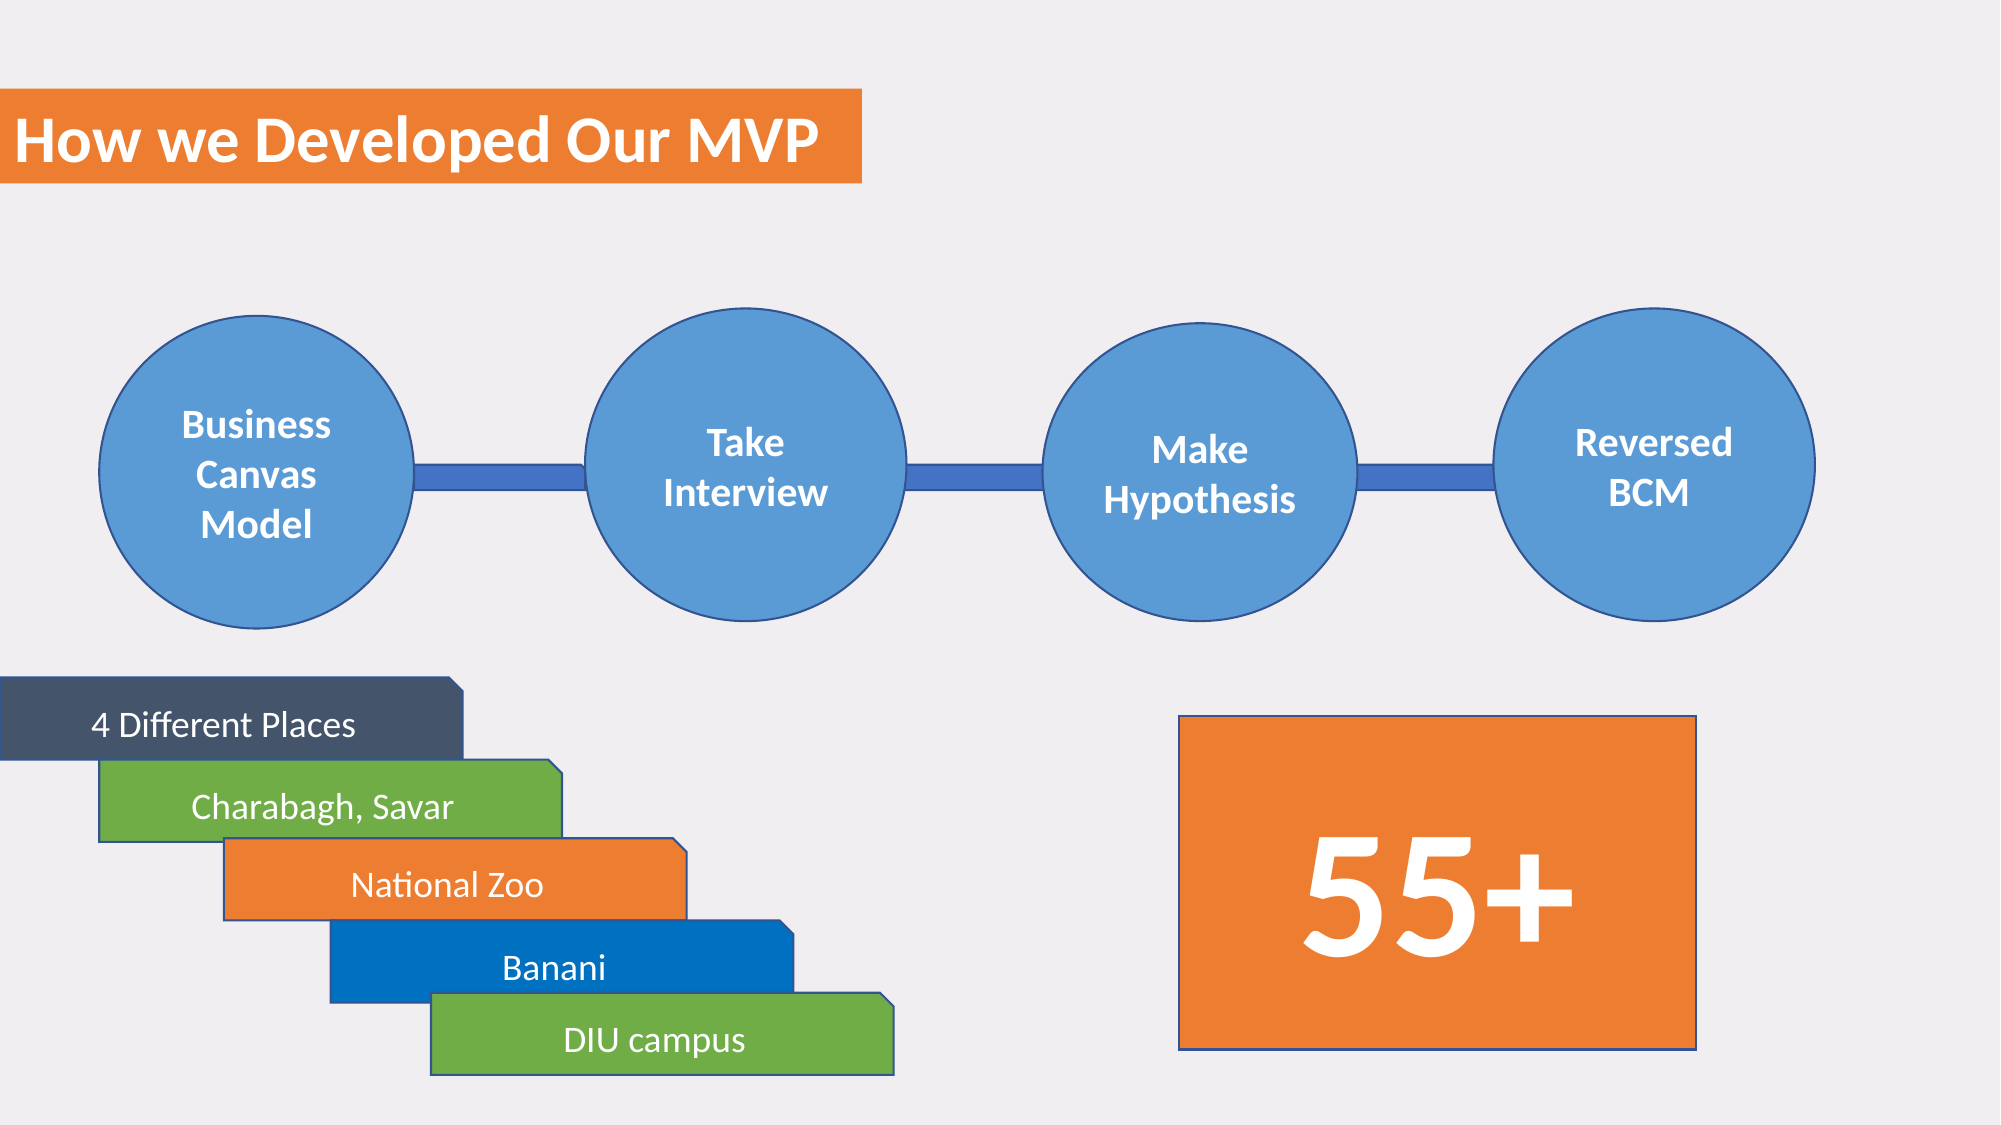

How we Developed Our MVP
Take Interview
Reversed BCM
Business Canvas Model
Make Hypothesis

4 Different Places
55+
Charabagh, Savar
National Zoo
Banani
DIU campus